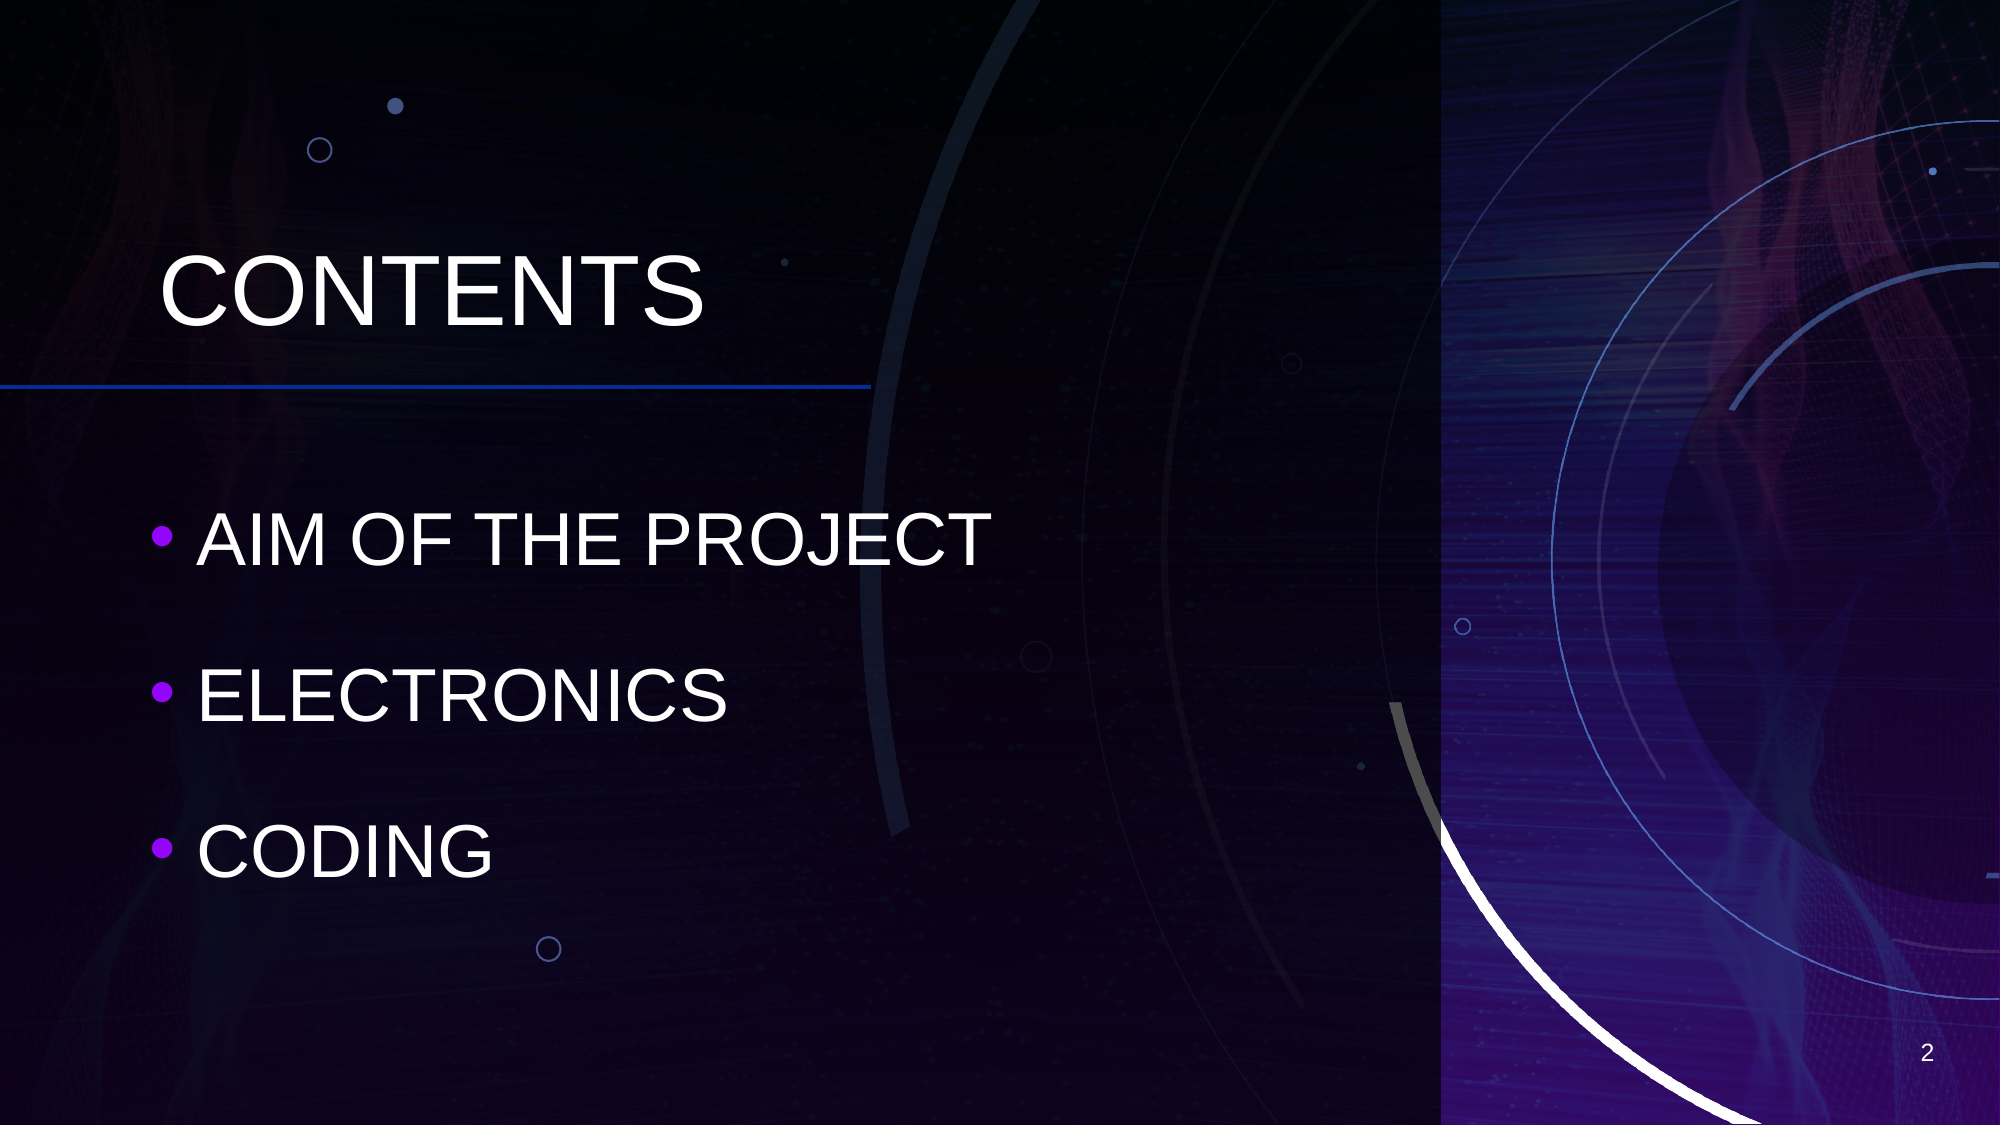

# CONTENTS
AIM OF THE PROJECT
ELECTRONICS
CODING

2